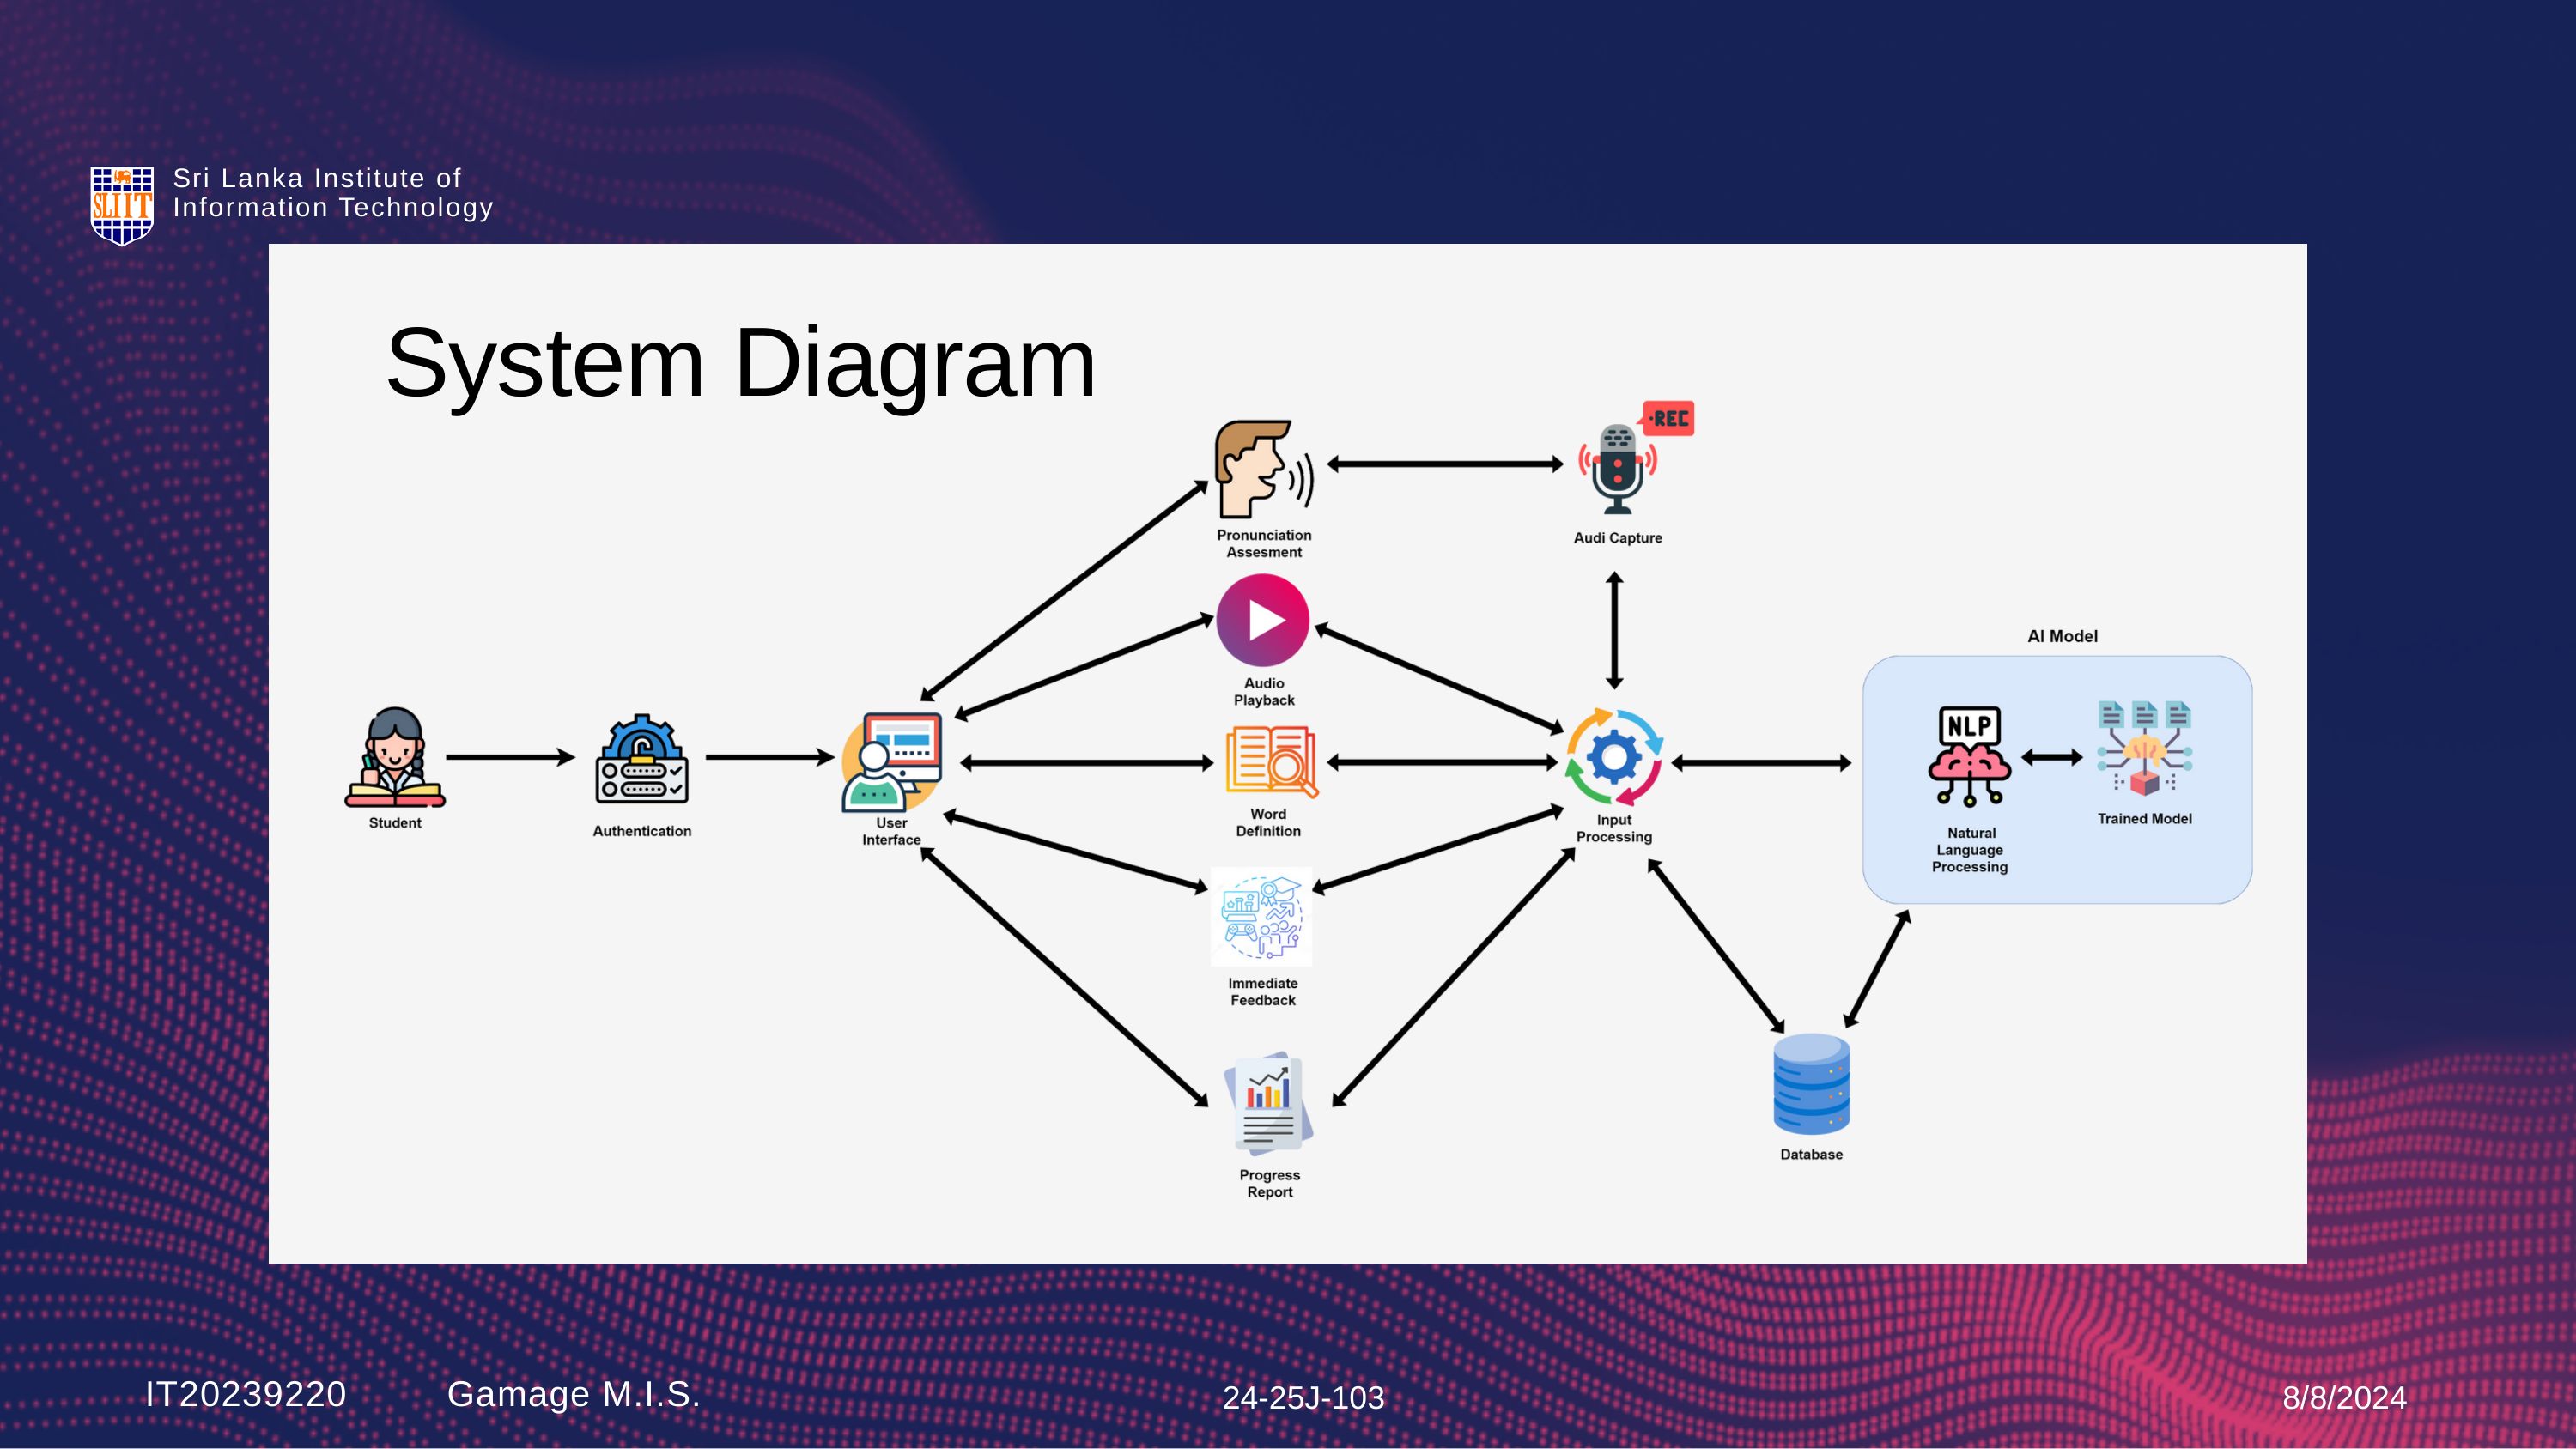

Sri Lanka Institute of Information Technology

System Diagram

24-25J-103
8/8/2024
IT20239220         Gamage M.I.S.